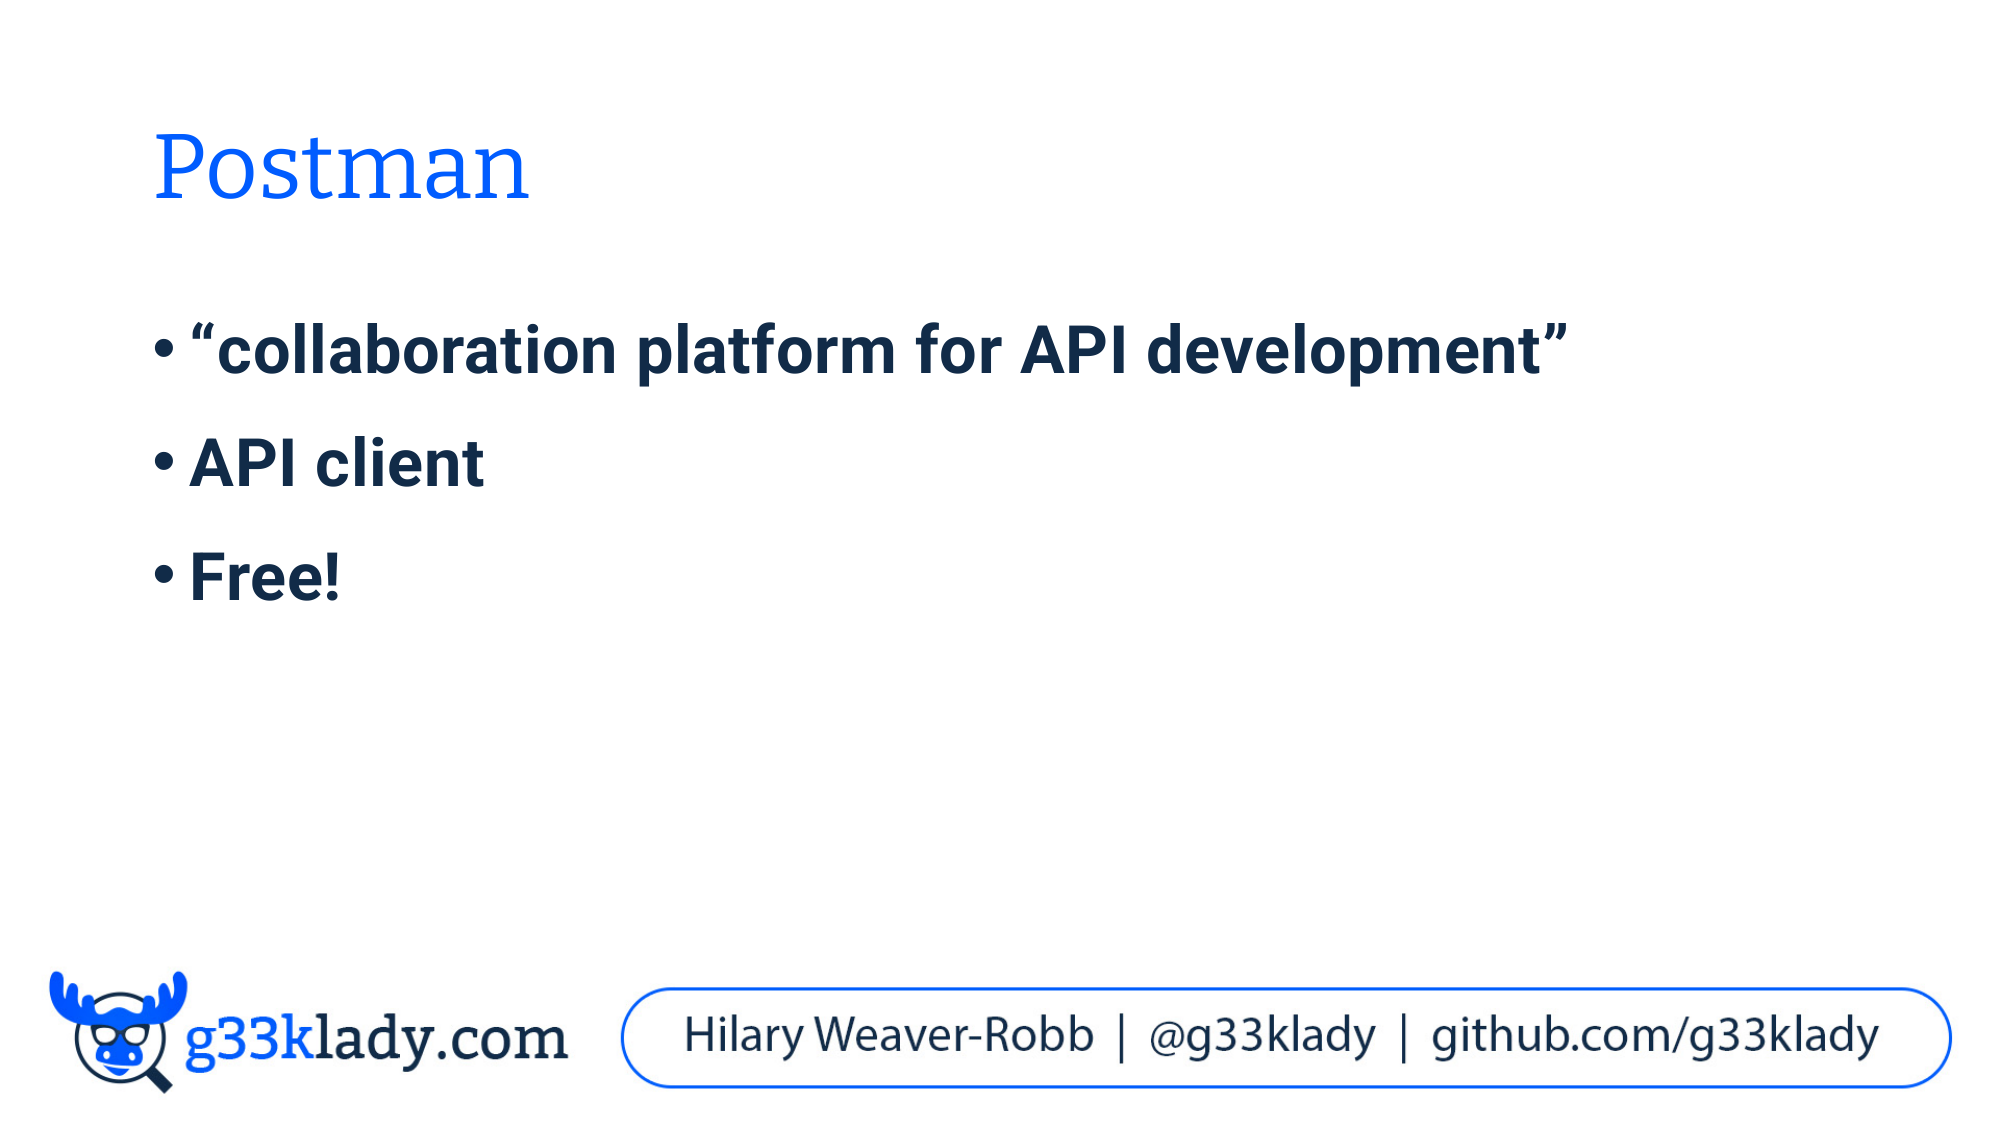

# Postman
“collaboration platform for API development”
API client
Free!